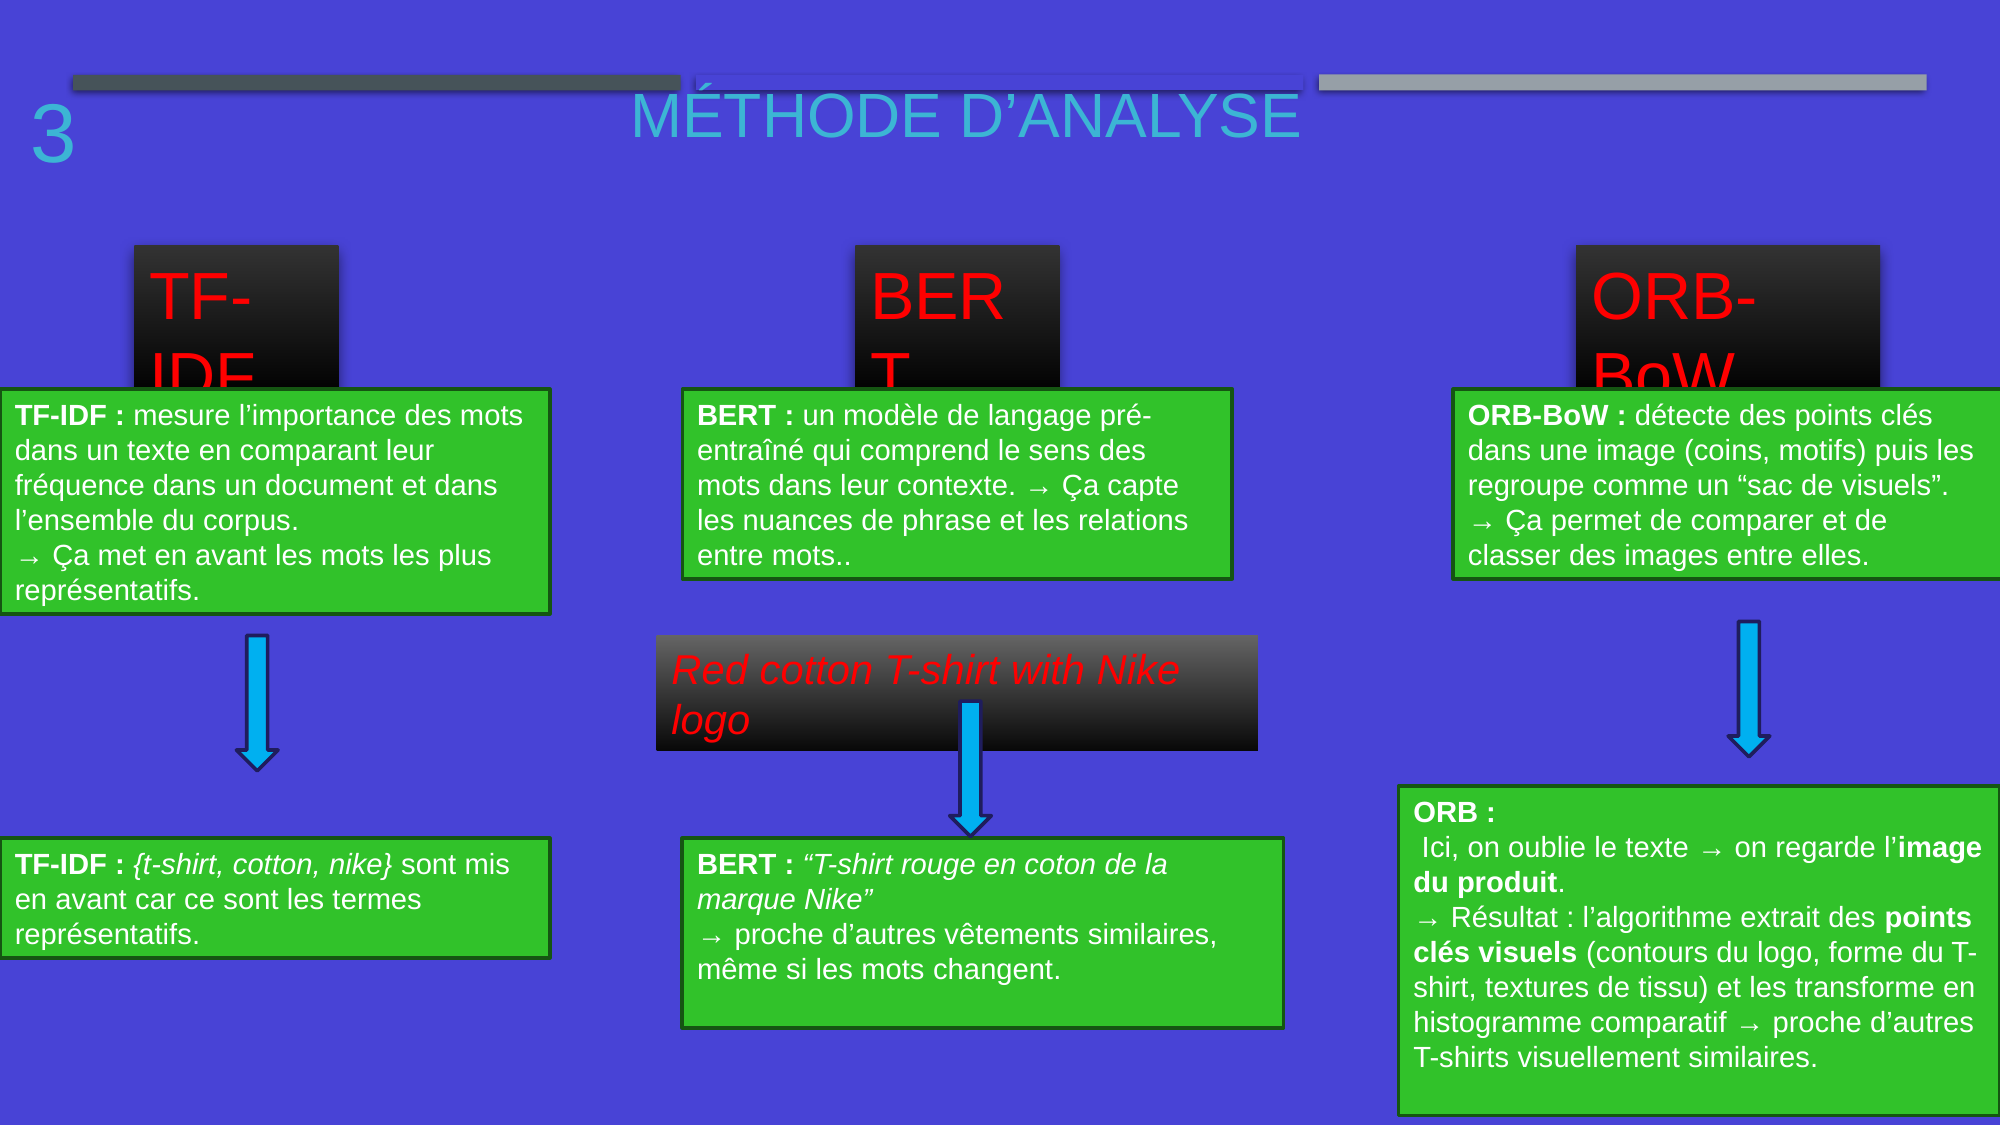

3
# Méthode d’analyse
ORB-BoW
TF-IDF
BERT
ORB-BoW : détecte des points clés dans une image (coins, motifs) puis les regroupe comme un “sac de visuels”.
→ Ça permet de comparer et de classer des images entre elles.
BERT : un modèle de langage pré-entraîné qui comprend le sens des mots dans leur contexte. → Ça capte les nuances de phrase et les relations entre mots..
TF-IDF : mesure l’importance des mots dans un texte en comparant leur fréquence dans un document et dans l’ensemble du corpus.
→ Ça met en avant les mots les plus représentatifs.

Red cotton T-shirt with Nike logo

ORB :
 Ici, on oublie le texte → on regarde l’image du produit.
→ Résultat : l’algorithme extrait des points clés visuels (contours du logo, forme du T-shirt, textures de tissu) et les transforme en histogramme comparatif → proche d’autres T-shirts visuellement similaires.

TF-IDF : {t-shirt, cotton, nike} sont mis en avant car ce sont les termes représentatifs.
BERT : “T-shirt rouge en coton de la marque Nike”
→ proche d’autres vêtements similaires, même si les mots changent.